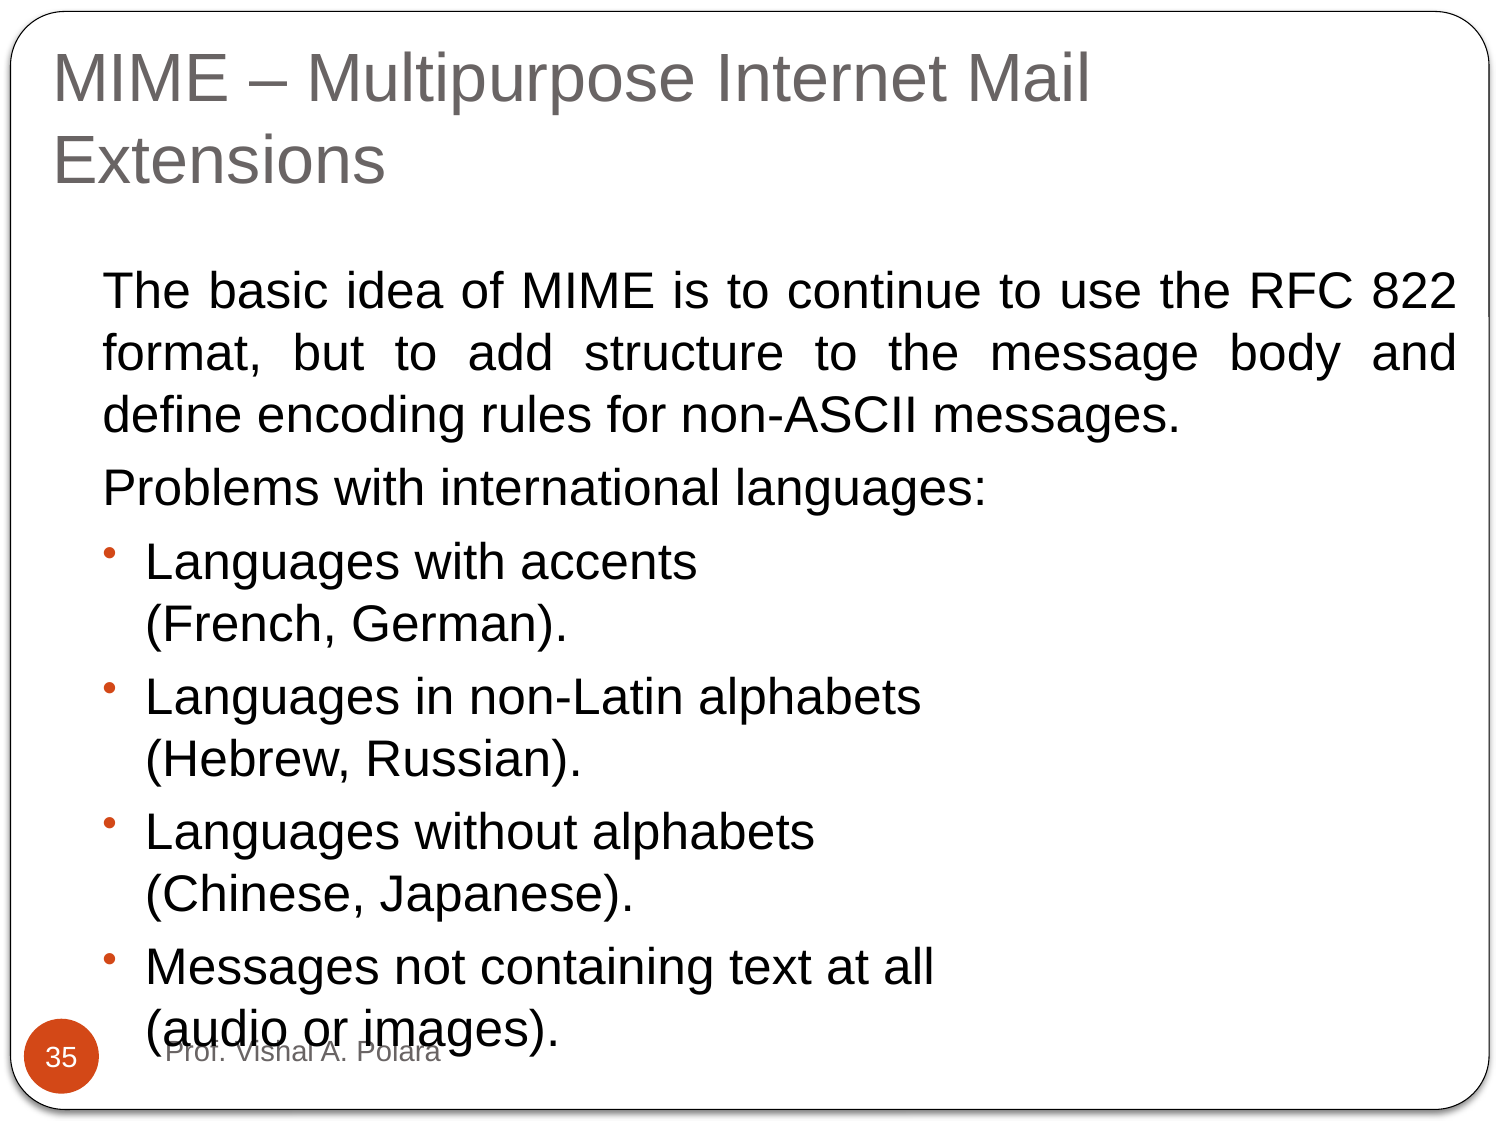

# MIME – Multipurpose Internet Mail Extensions
The basic idea of MIME is to continue to use the RFC 822 format, but to add structure to the message body and define encoding rules for non-ASCII messages.
Problems with international languages:
Languages with accents
(French, German).
Languages in non-Latin alphabets
(Hebrew, Russian).
Languages without alphabets
(Chinese, Japanese).
Messages not containing text at all
(audio or images).
Prof. Vishal A. Polara
35